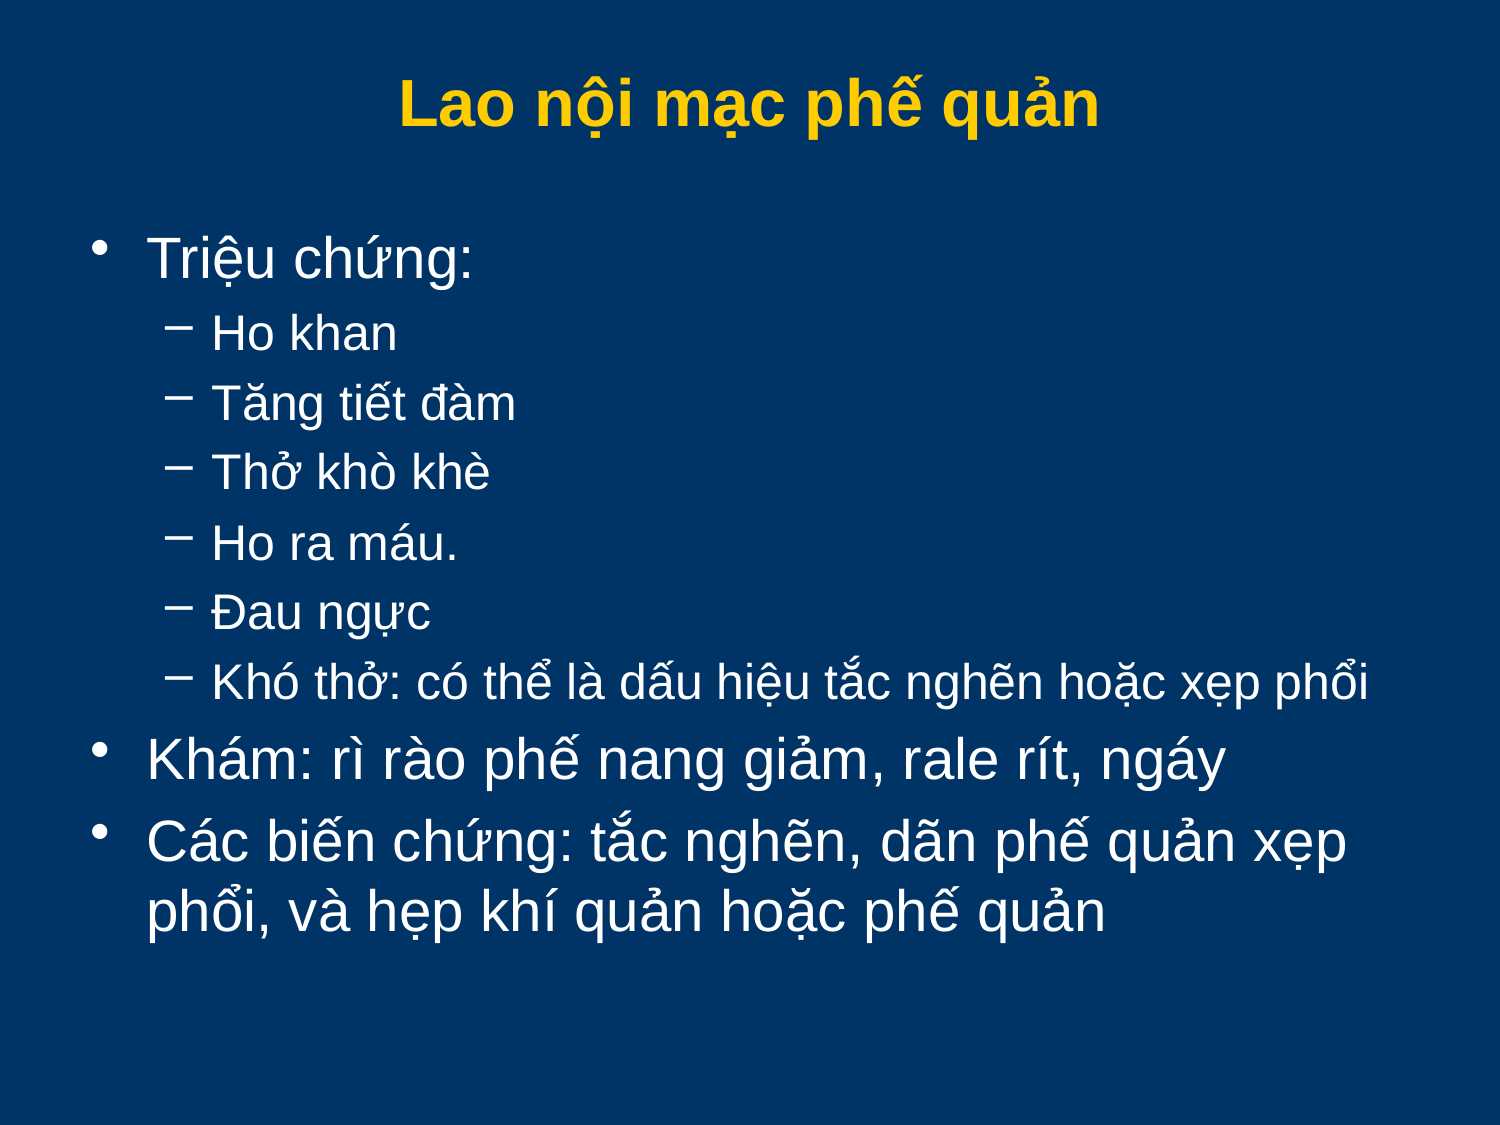

# Lao nội mạc phế quản
Triệu chứng:
Ho khan
Tăng tiết đàm
Thở khò khè
Ho ra máu.
Đau ngực
Khó thở: có thể là dấu hiệu tắc nghẽn hoặc xẹp phổi
Khám: rì rào phế nang giảm, rale rít, ngáy
Các biến chứng: tắc nghẽn, dãn phế quản xẹp phổi, và hẹp khí quản hoặc phế quản